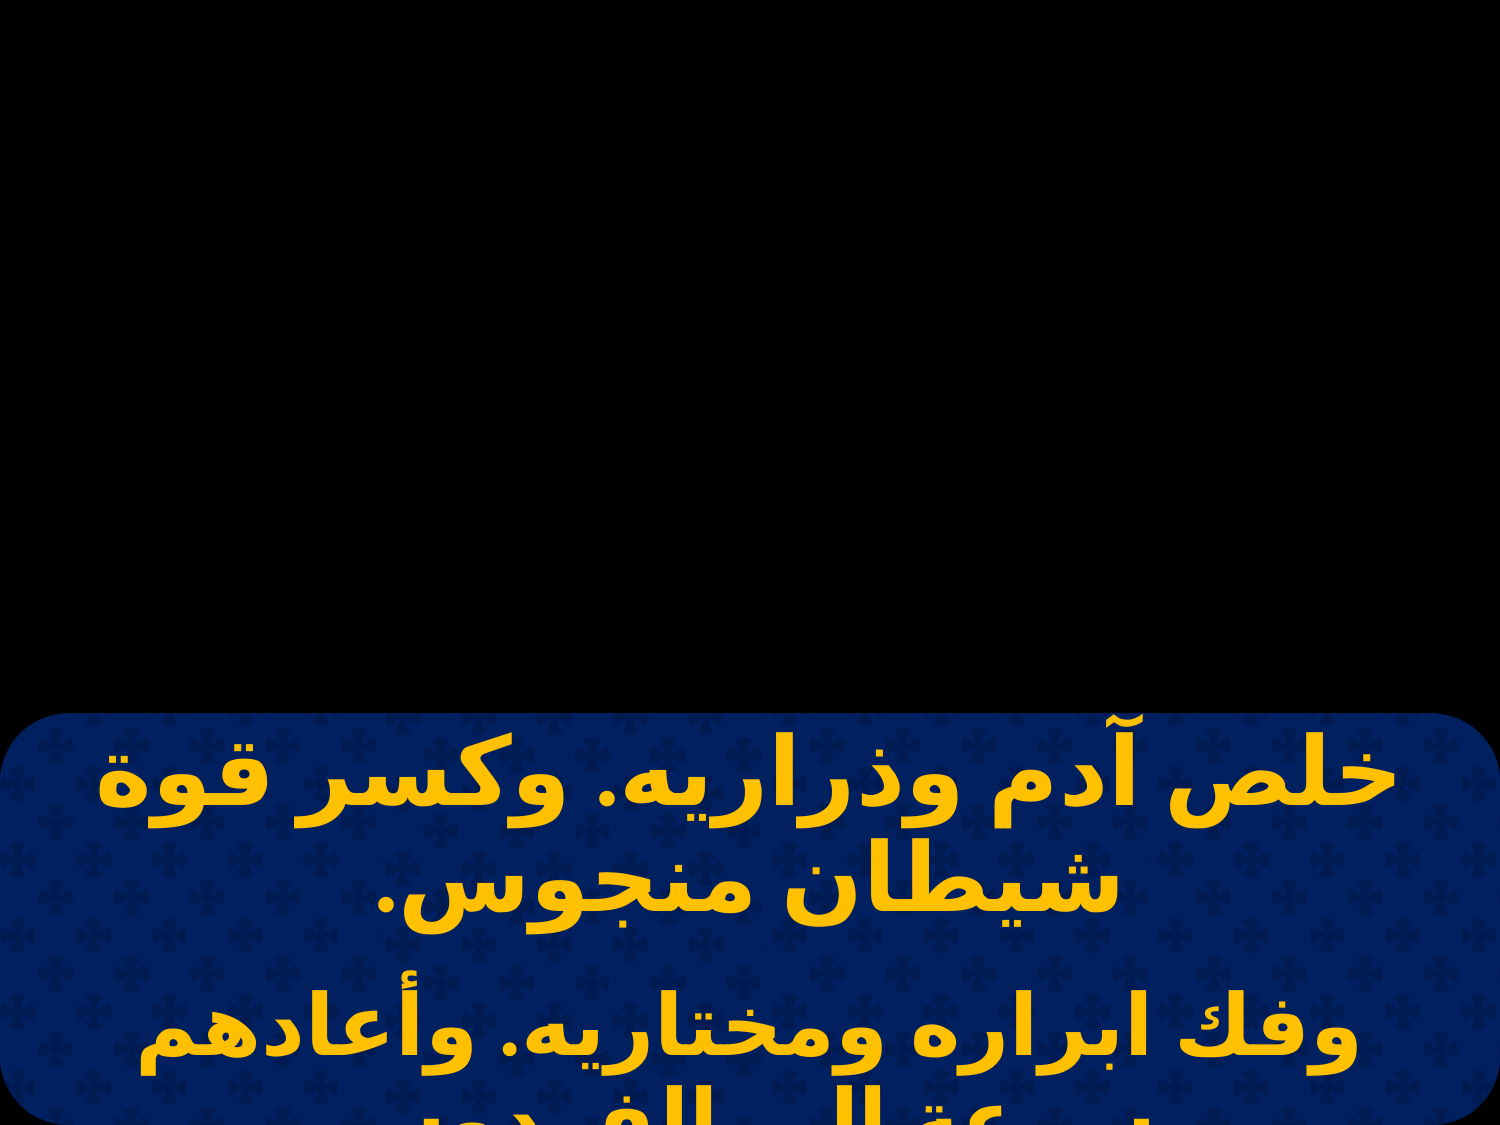

| خلص آدم وذراريه. وكسر قوة شيطان منجوس. |
| --- |
|  |
| وفك ابراره ومختاريه. وأعادهم بسرعة إلى الفردوس. |